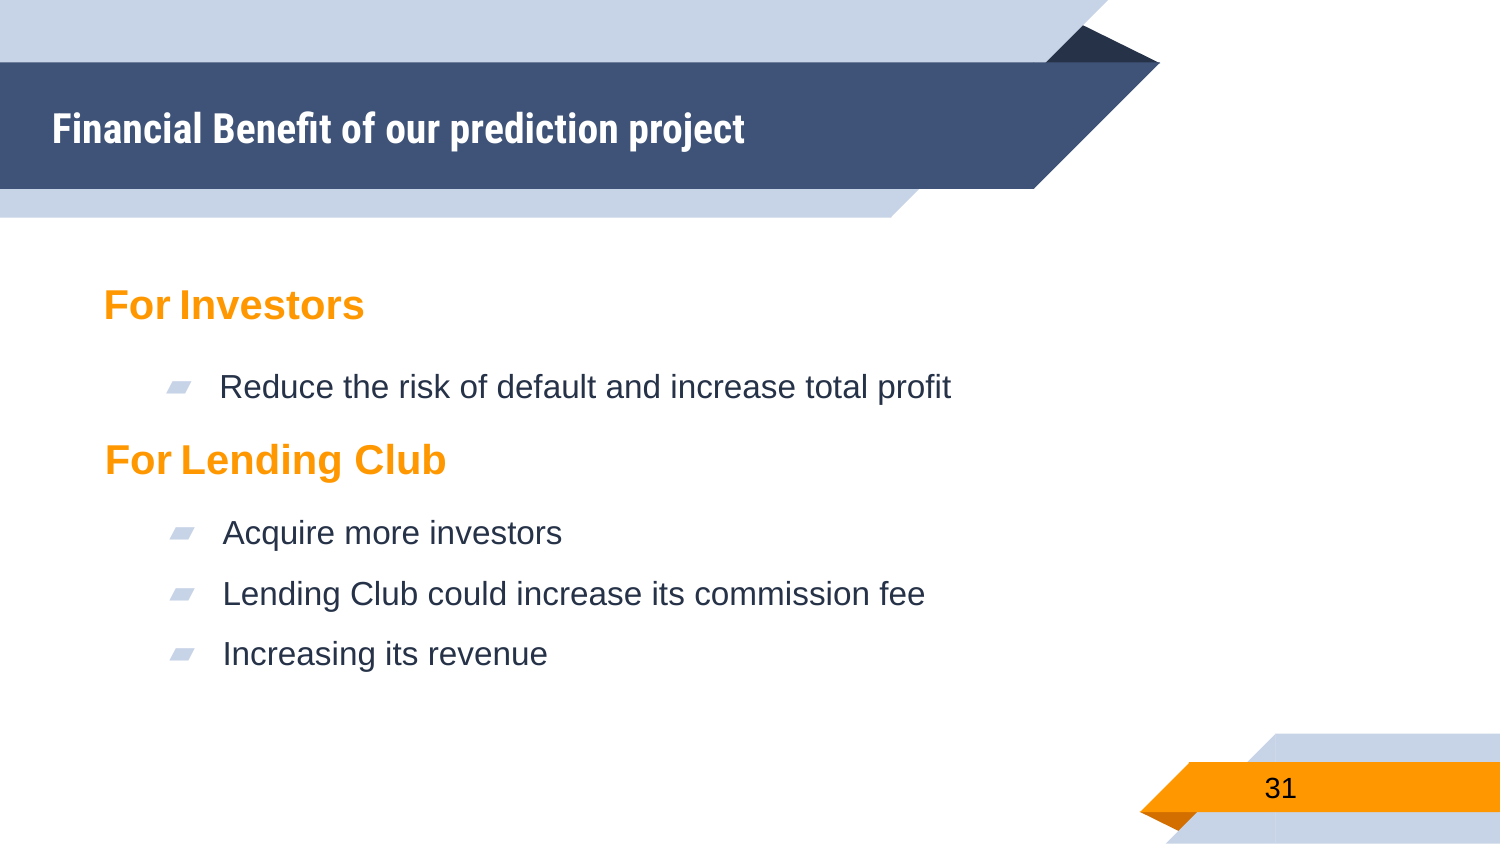

# Financial Benefit of our prediction project
For Investors
Reduce the risk of default and increase total profit
For Lending Club
Acquire more investors
Lending Club could increase its commission fee
Increasing its revenue
31